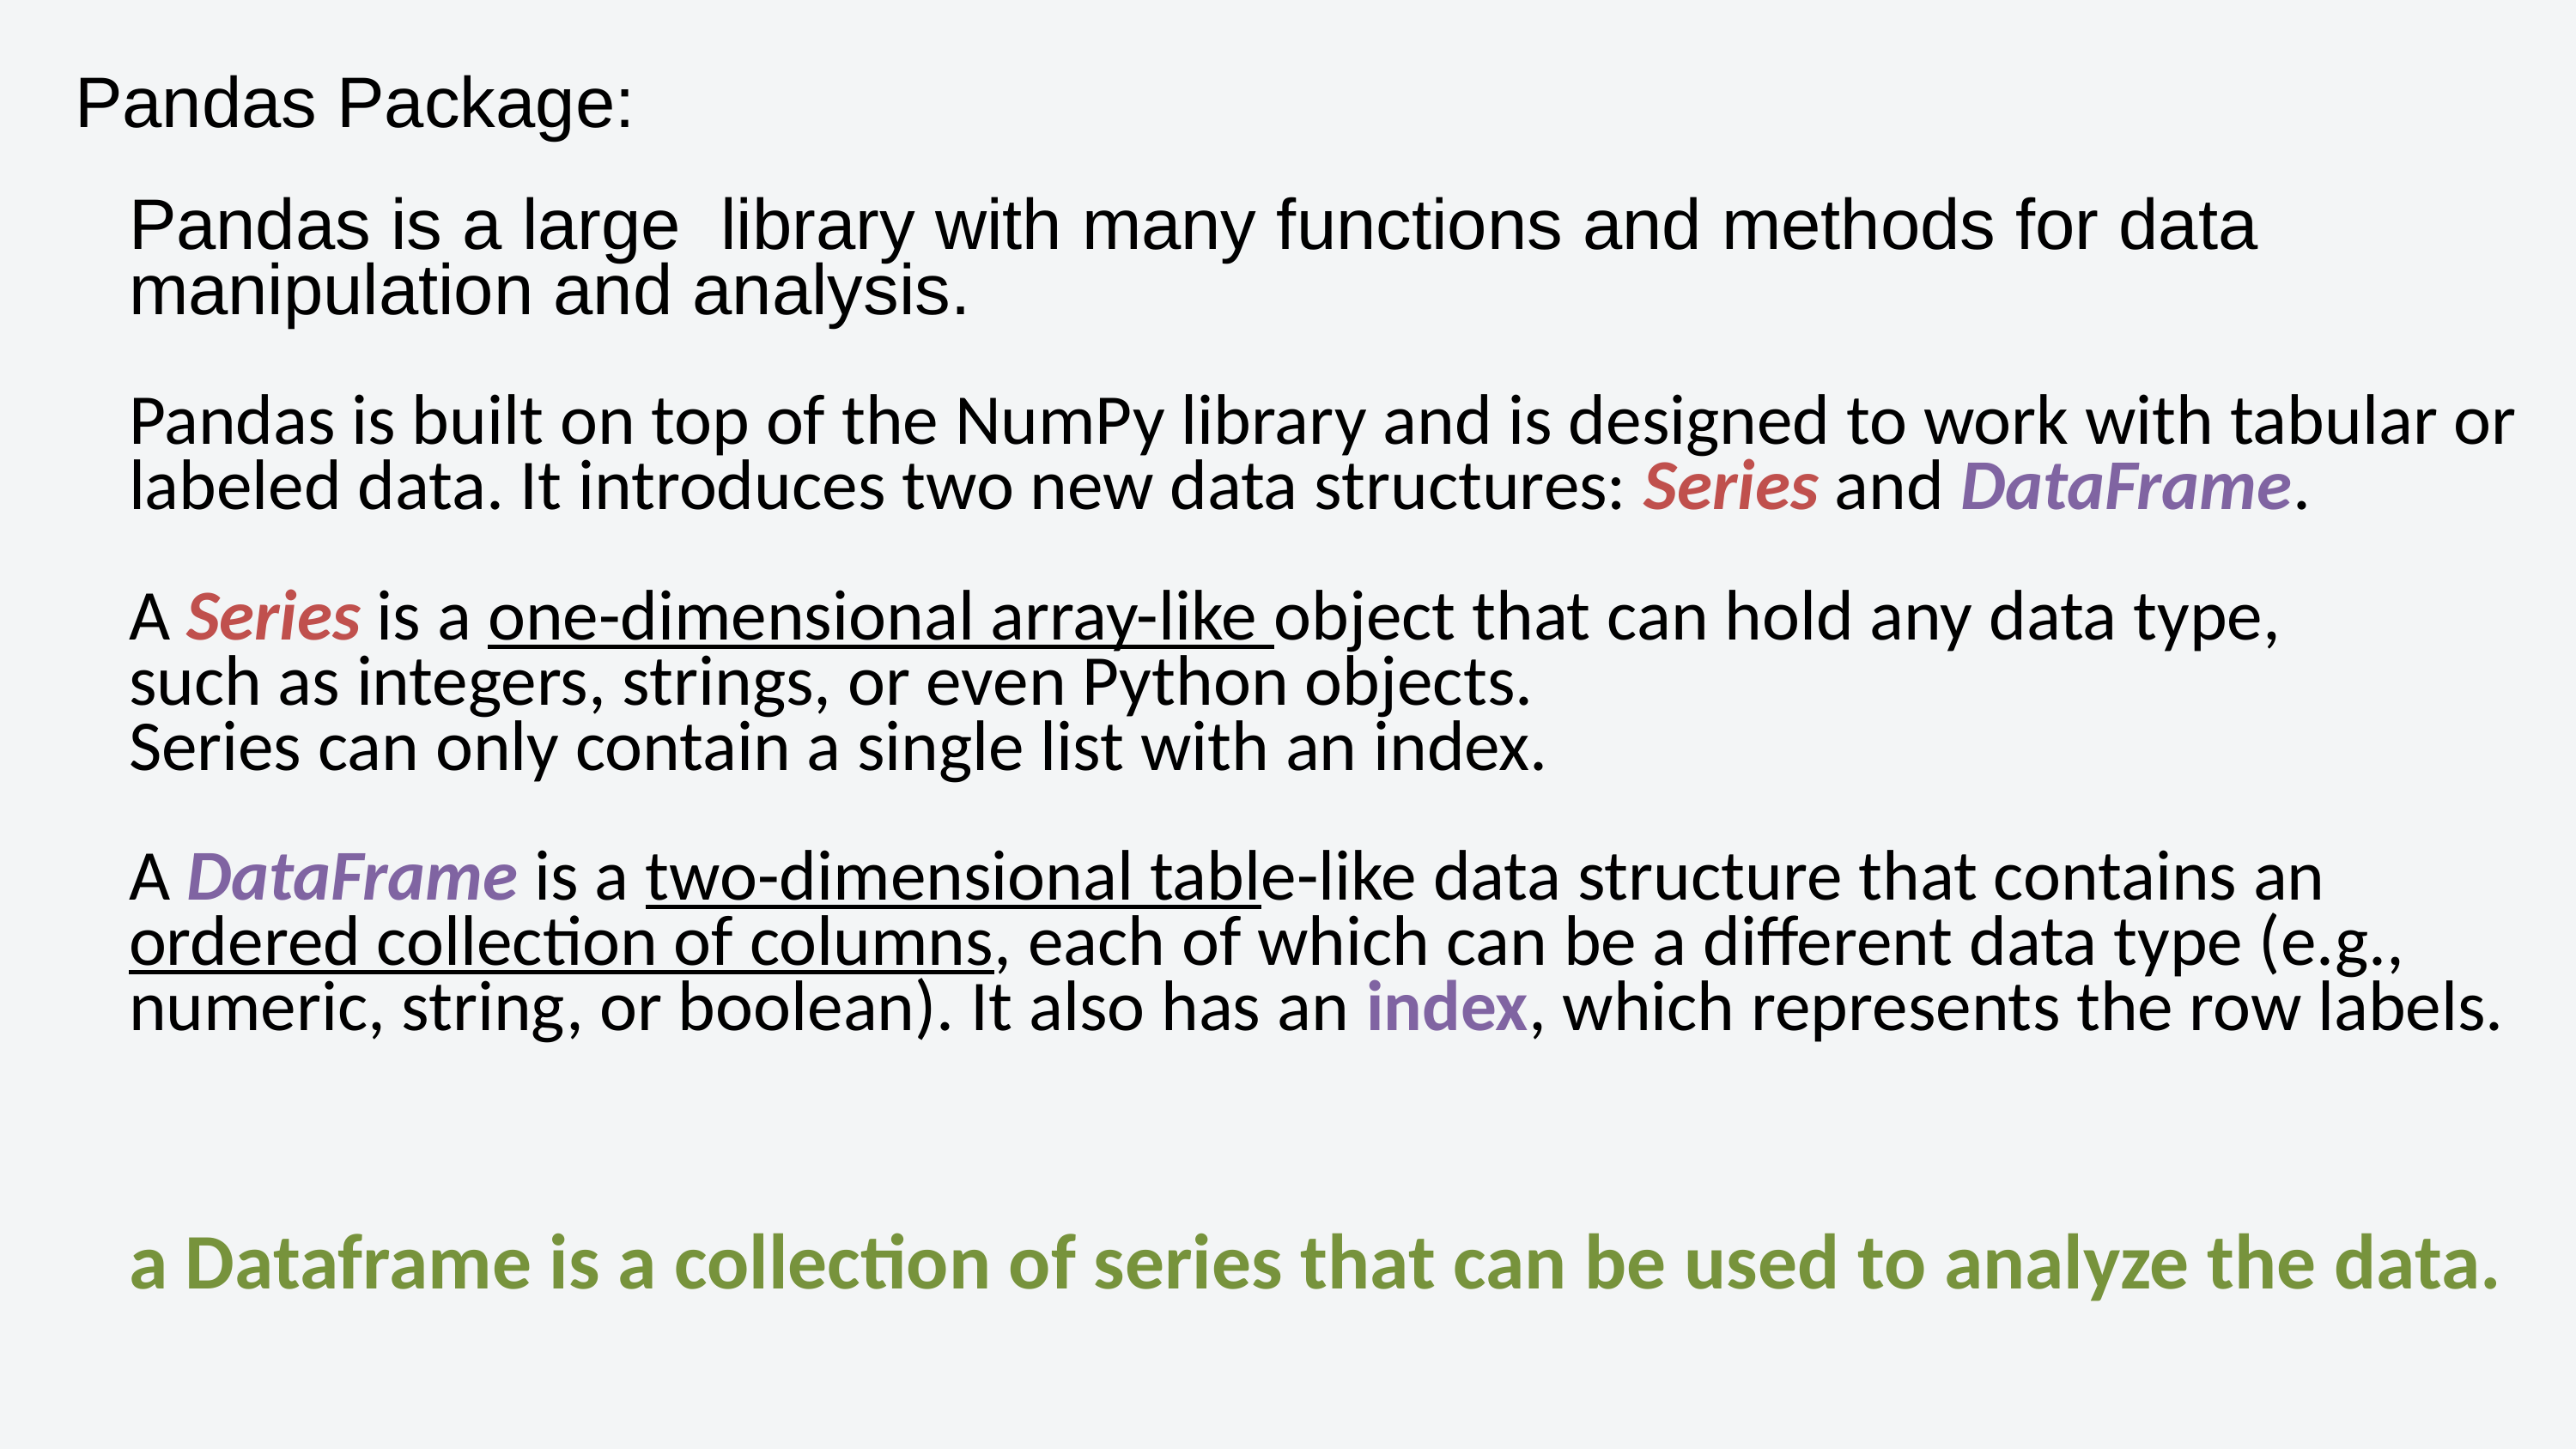

Pandas Package:
Pandas is a large  library with many functions and methods for data manipulation and analysis.

Pandas is built on top of the NumPy library and is designed to work with tabular or labeled data. It introduces two new data structures: Series and DataFrame.

A Series is a one-dimensional array-like object that can hold any data type,
such as integers, strings, or even Python objects.
Series can only contain a single list with an index.

A DataFrame is a two-dimensional table-like data structure that contains an
ordered collection of columns, each of which can be a different data type (e.g.,
numeric, string, or boolean). It also has an index, which represents the row labels.

a Dataframe is a collection of series that can be used to analyze the data.